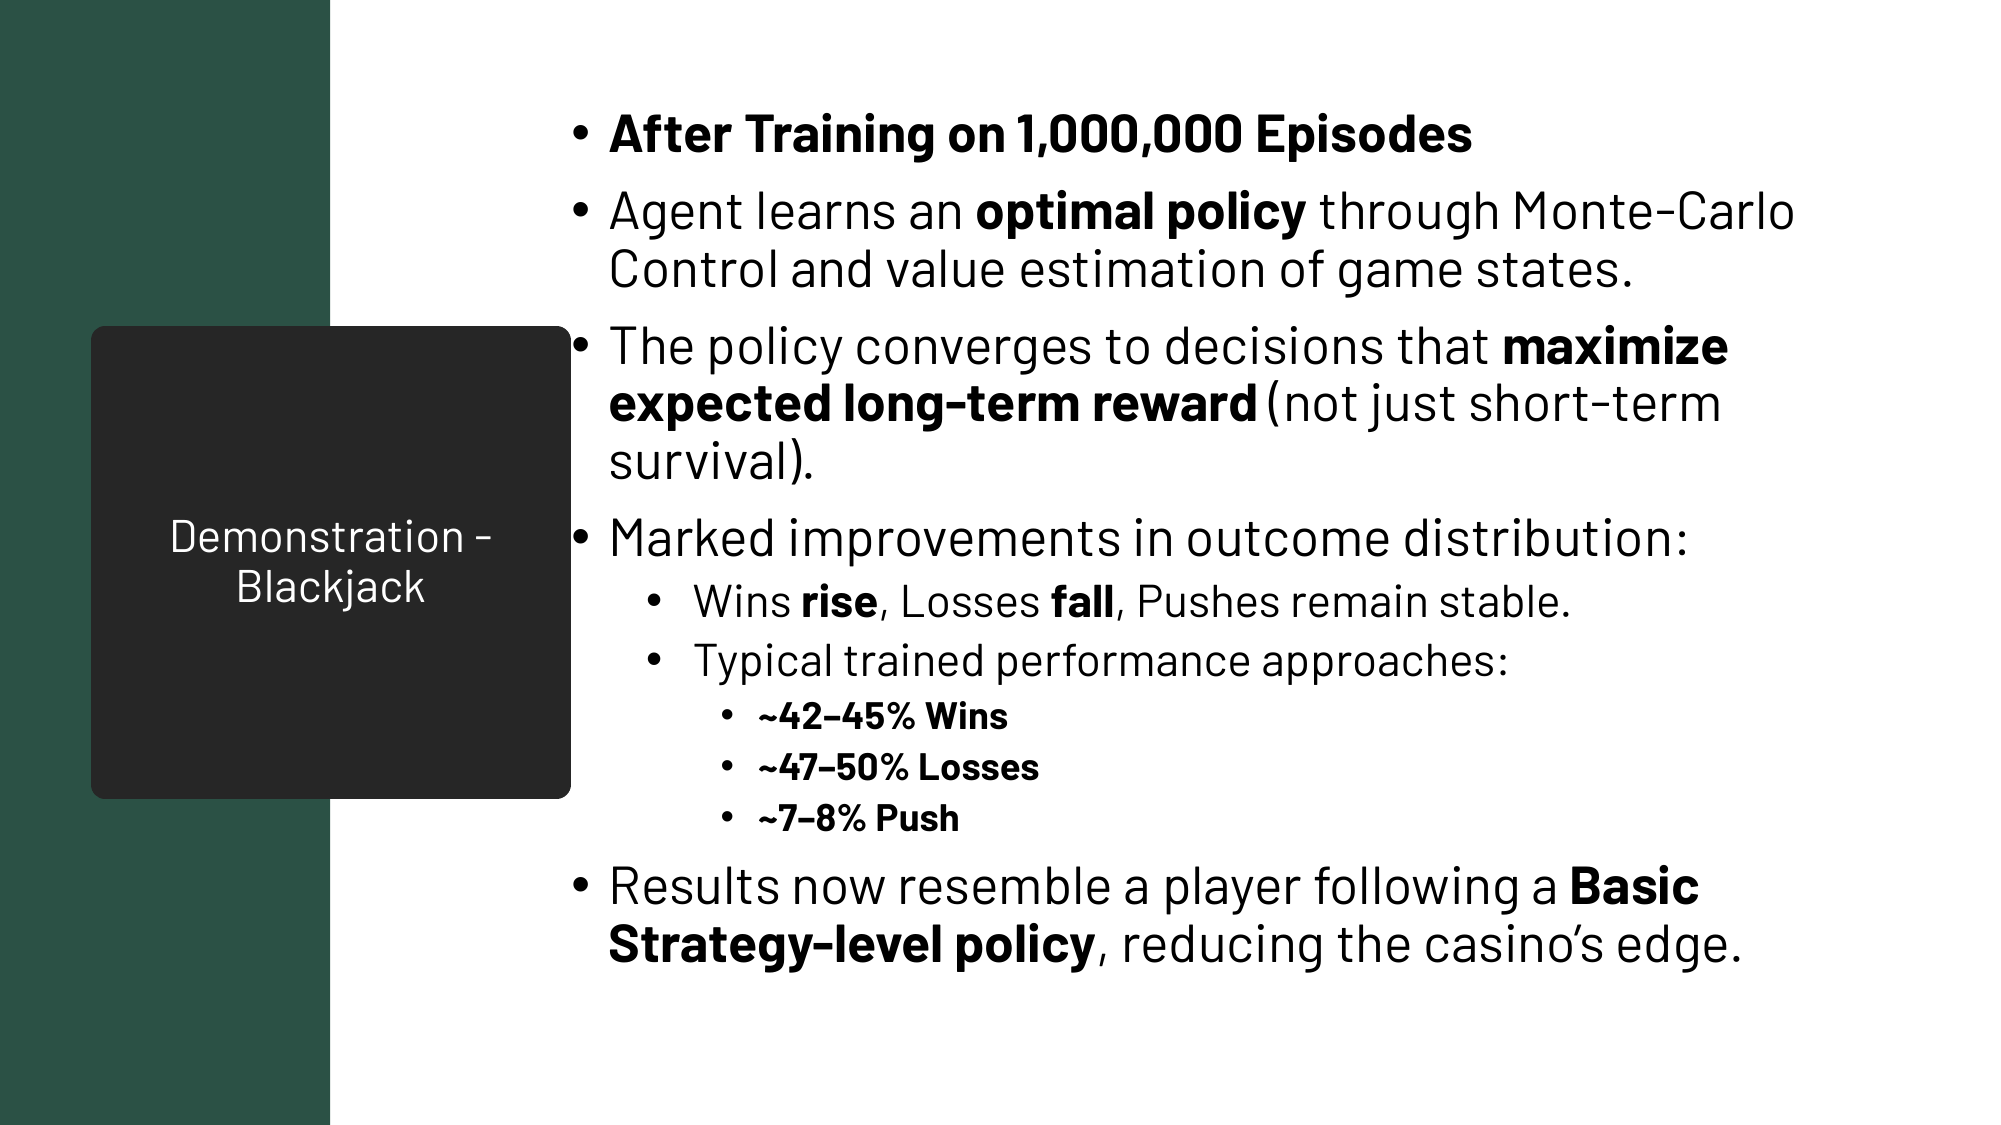

After Training on 1,000,000 Episodes
Agent learns an optimal policy through Monte-Carlo Control and value estimation of game states.
The policy converges to decisions that maximize expected long-term reward (not just short-term survival).
Marked improvements in outcome distribution:
Wins rise, Losses fall, Pushes remain stable.
Typical trained performance approaches:
~42–45% Wins
~47–50% Losses
~7–8% Push
Results now resemble a player following a Basic Strategy-level policy, reducing the casino’s edge.
# Demonstration - Blackjack